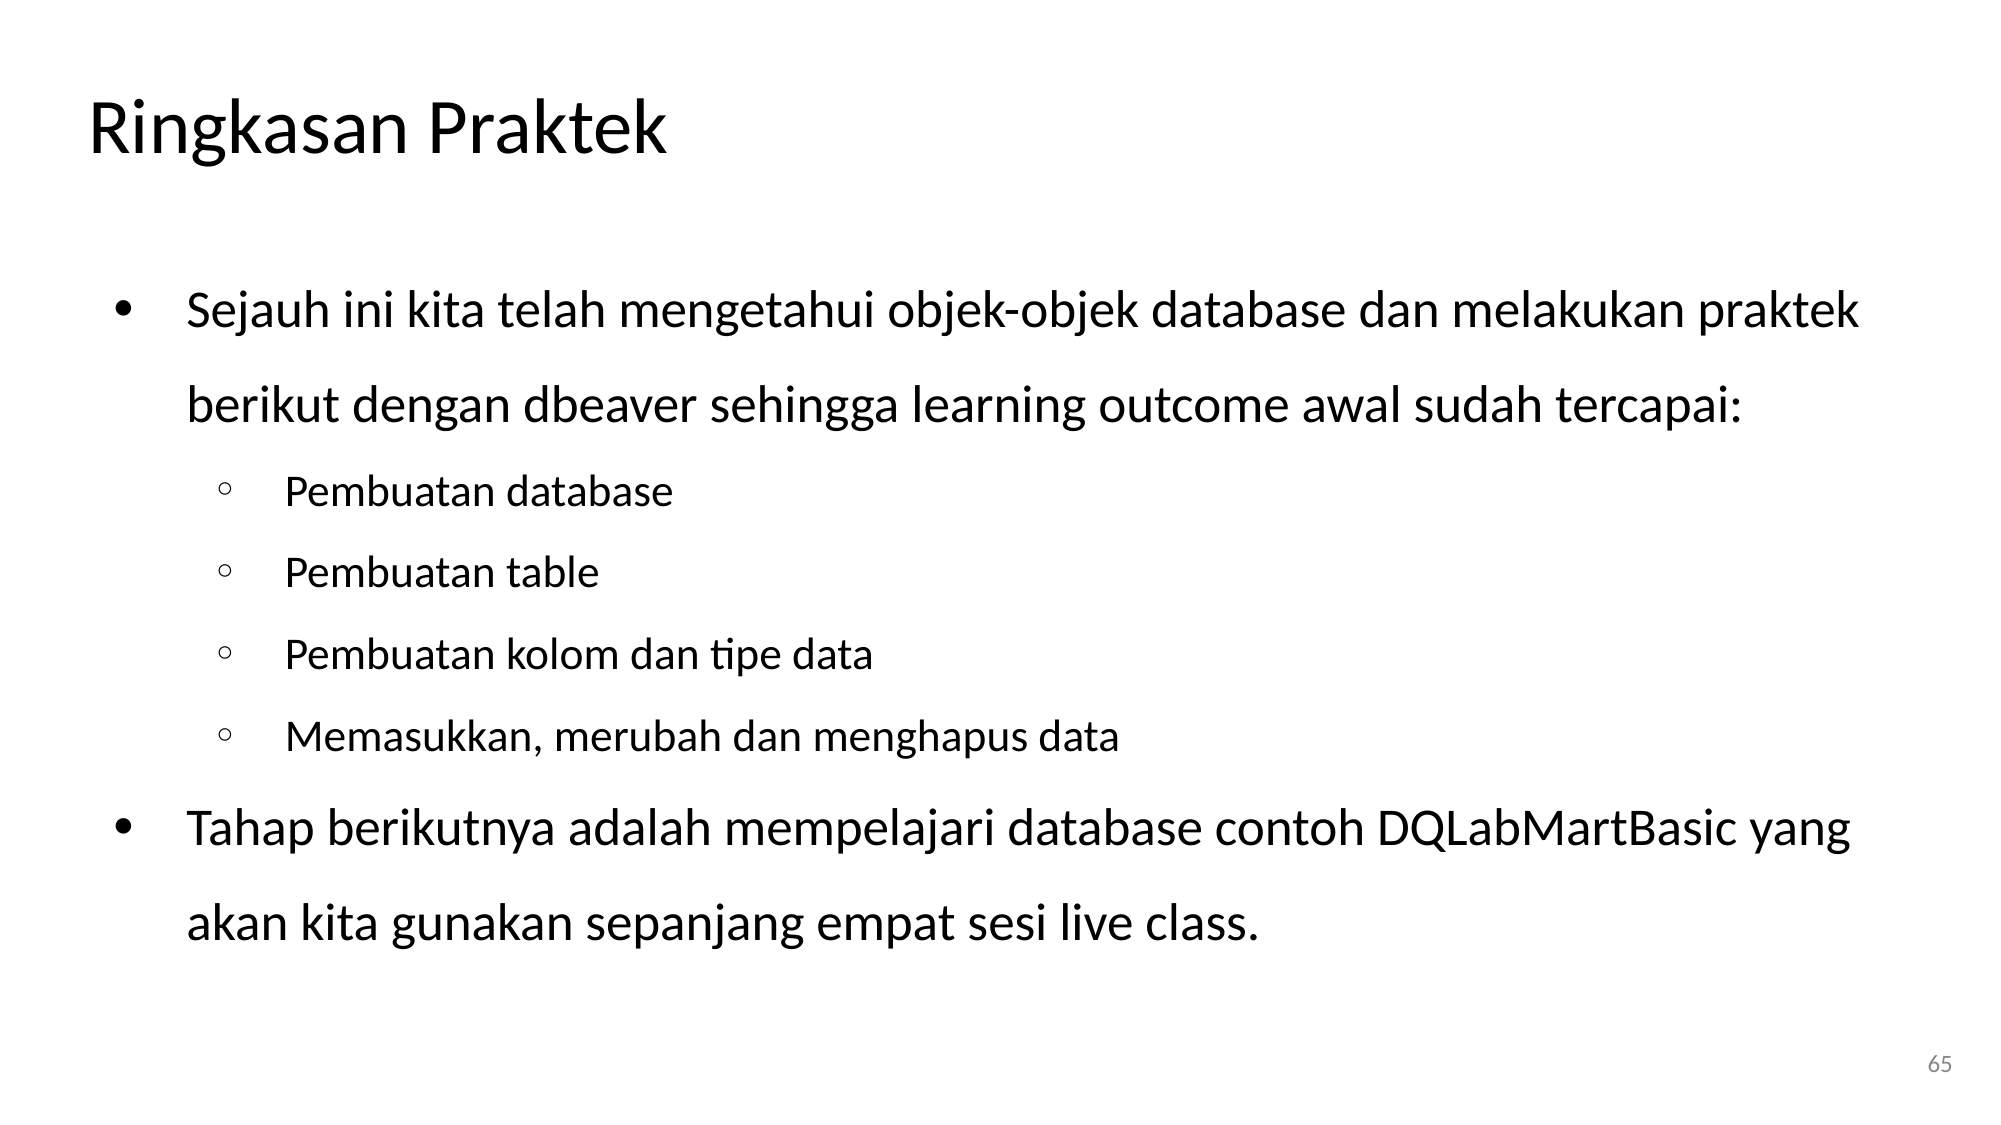

# Ringkasan Praktek
Sejauh ini kita telah mengetahui objek-objek database dan melakukan praktek berikut dengan dbeaver sehingga learning outcome awal sudah tercapai:
Pembuatan database
Pembuatan table
Pembuatan kolom dan tipe data
Memasukkan, merubah dan menghapus data
Tahap berikutnya adalah mempelajari database contoh DQLabMartBasic yang akan kita gunakan sepanjang empat sesi live class.
65